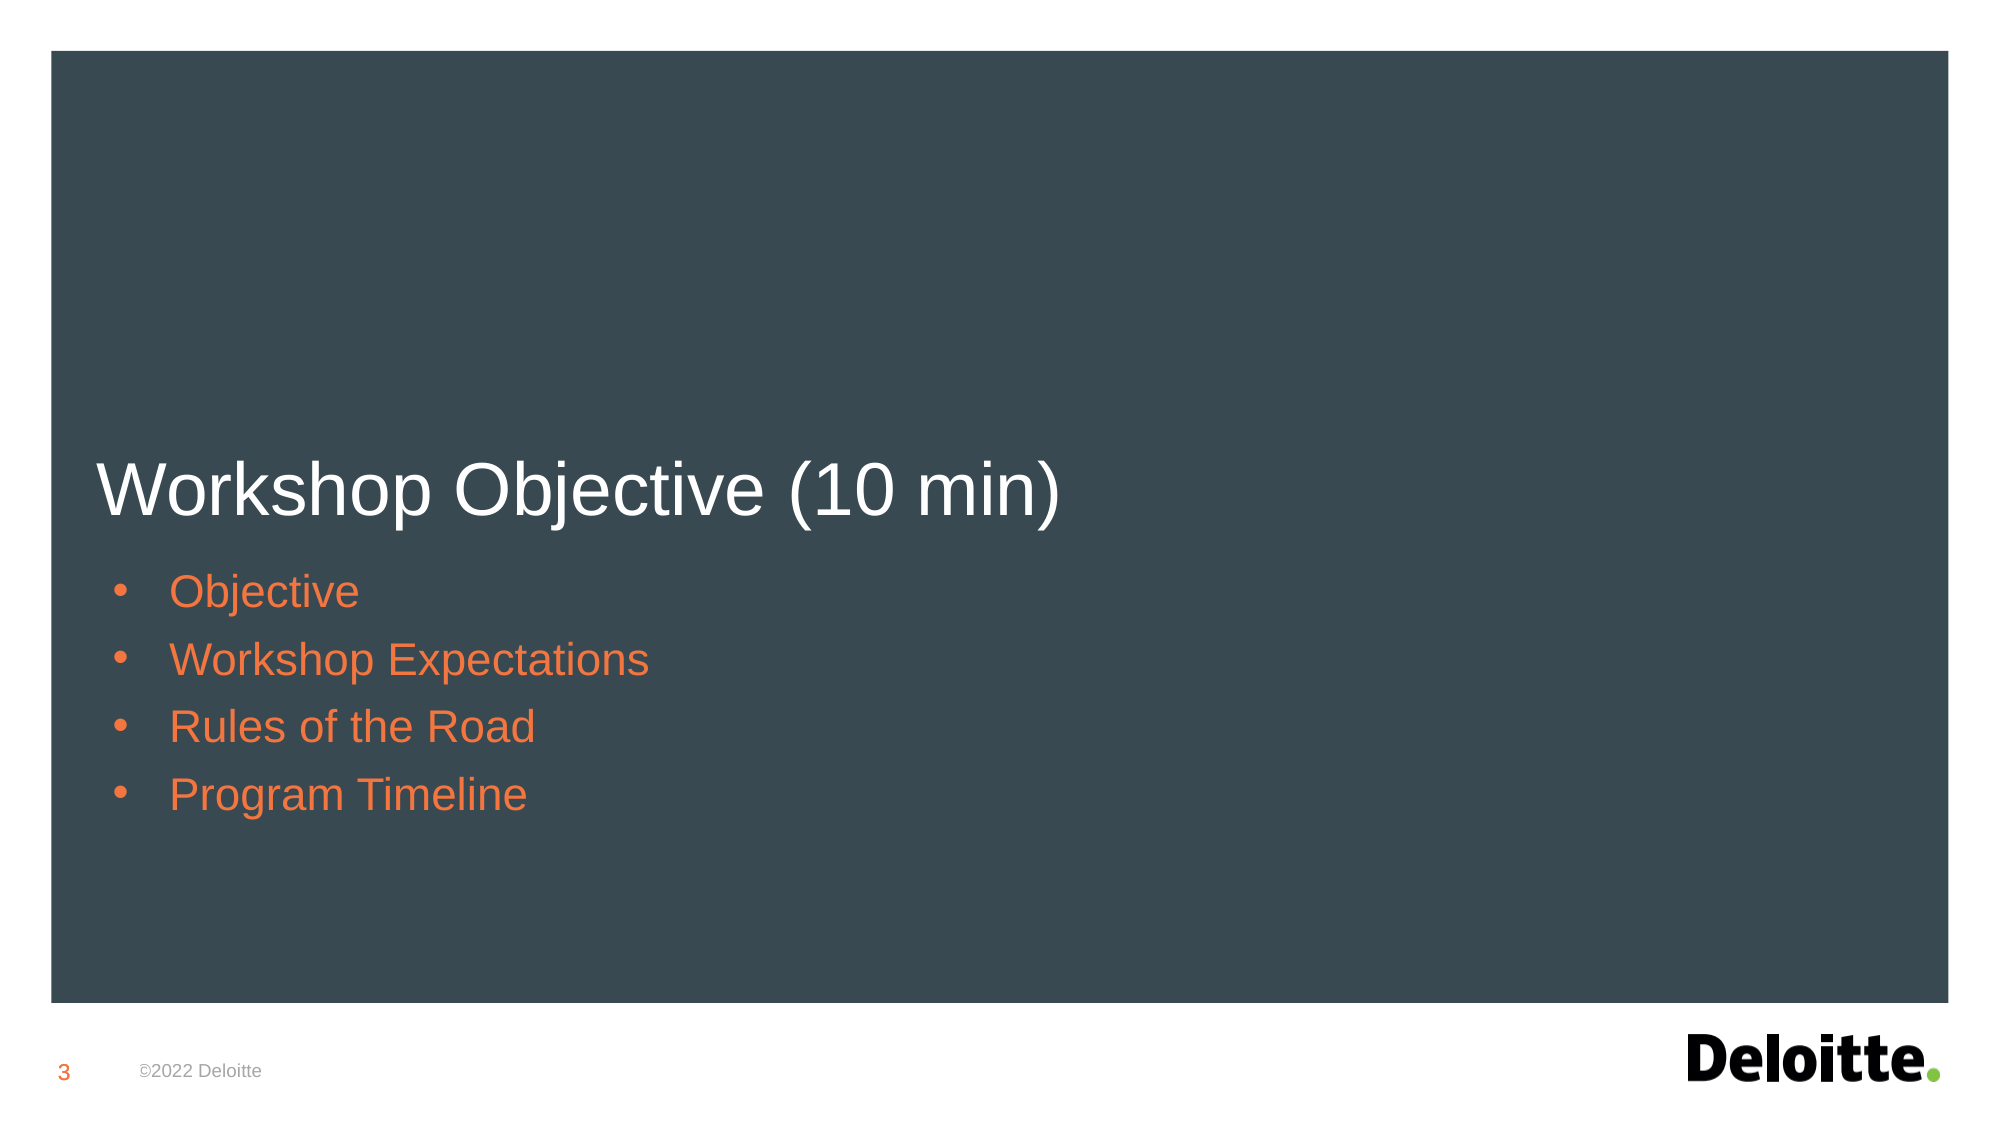

Workshop Objective (10 min)
Objective
Workshop Expectations
Rules of the Road
Program Timeline